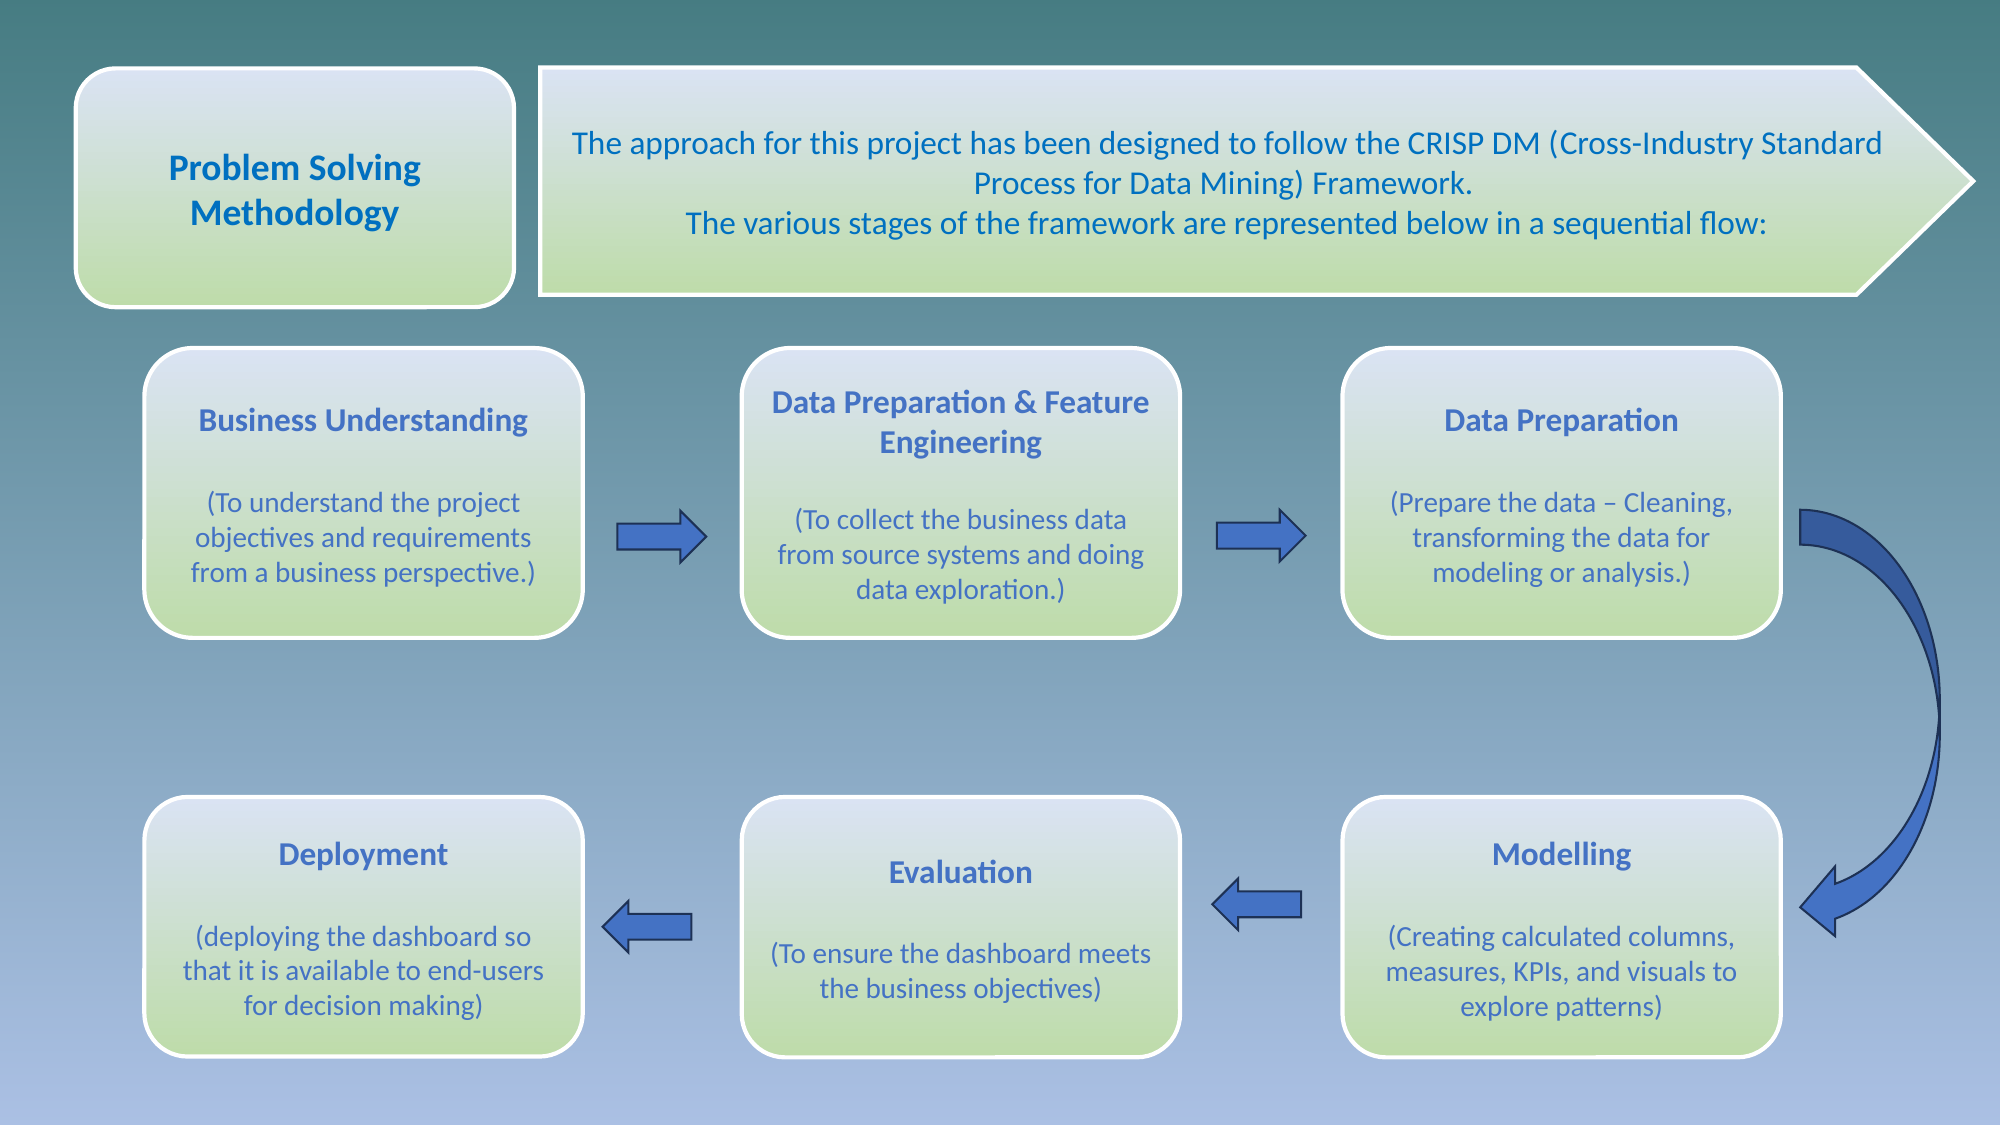

The approach for this project has been designed to follow the CRISP DM (Cross-Industry Standard Process for Data Mining) Framework.
The various stages of the framework are represented below in a sequential flow:
Problem Solving Methodology
Data Preparation

(Prepare the data – Cleaning, transforming the data for modeling or analysis.)
Business Understanding

(To understand the project objectives and requirements from a business perspective.)

Data Preparation & Feature Engineering

(To collect the business data from source systems and doing data exploration.)

Evaluation

(To ensure the dashboard meets the business objectives)
Deployment

(deploying the dashboard so that it is available to end-users for decision making)
Modelling

(Creating calculated columns, measures, KPIs, and visuals to explore patterns)